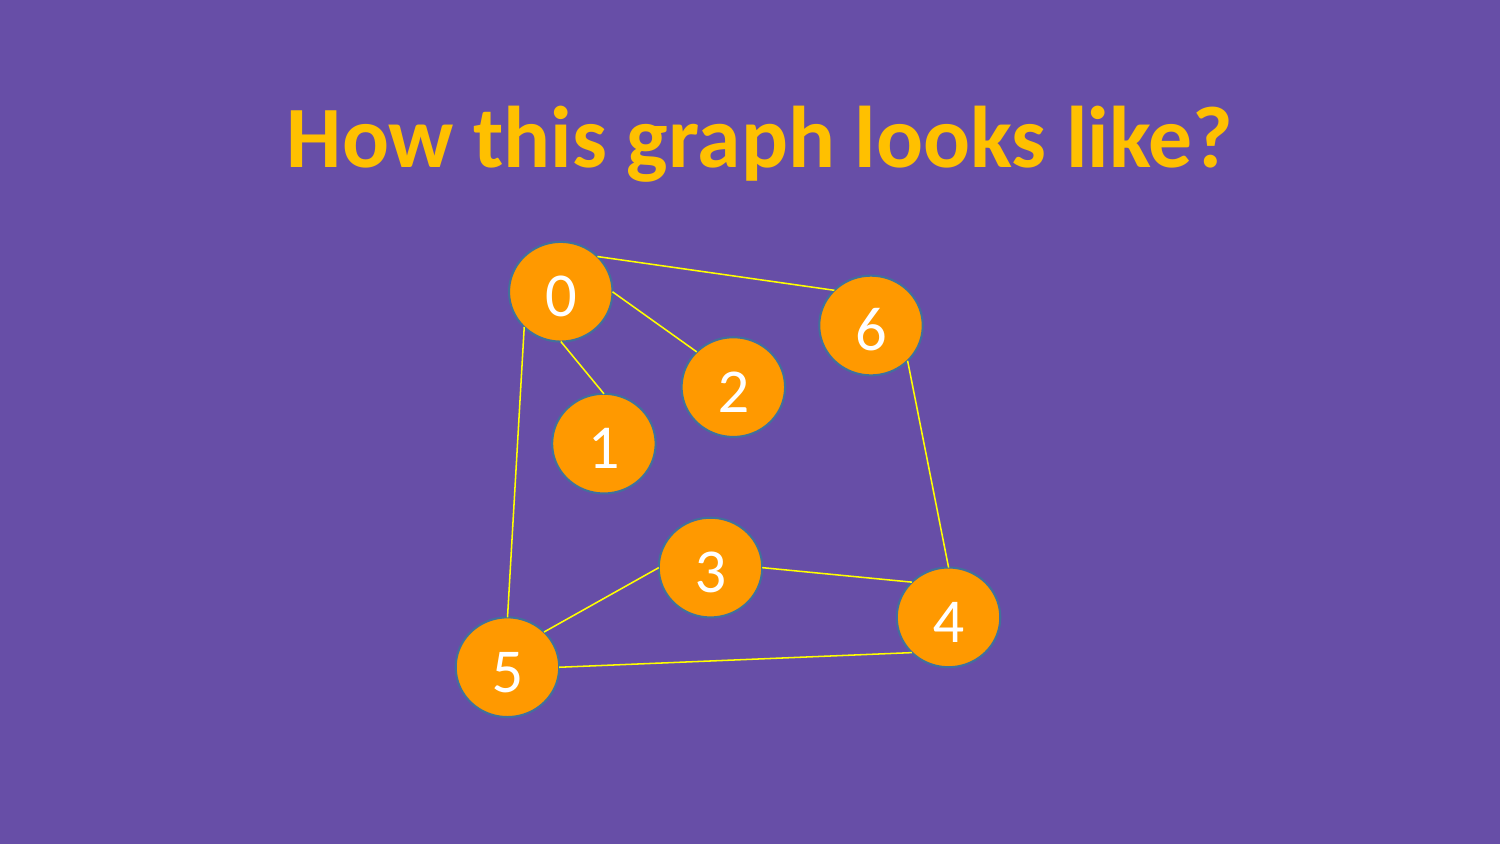

# How this graph looks like?
0
6
2
1
3
4
5